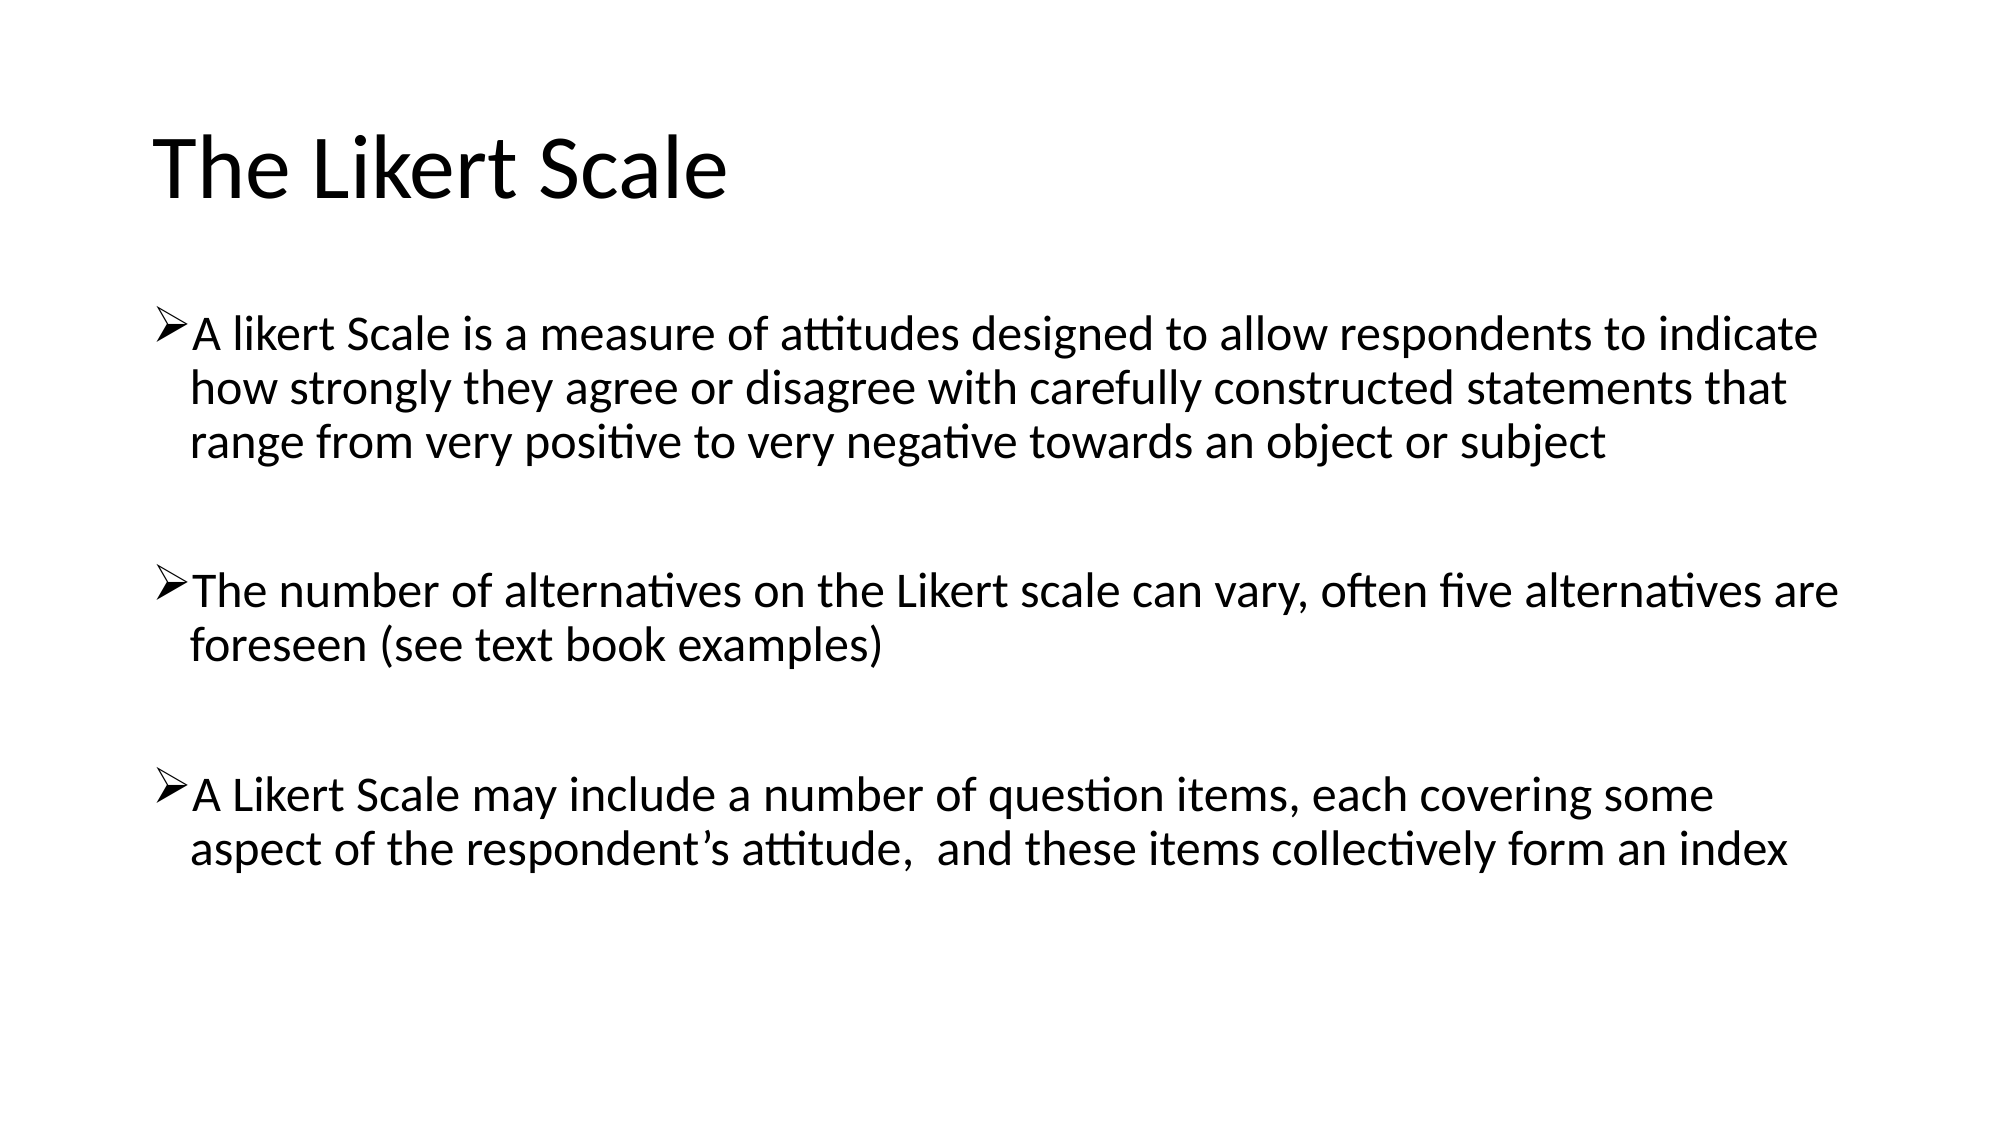

# The Likert Scale
A likert Scale is a measure of attitudes designed to allow respondents to indicate how strongly they agree or disagree with carefully constructed statements that range from very positive to very negative towards an object or subject

The number of alternatives on the Likert scale can vary, often five alternatives are foreseen (see text book examples)

A Likert Scale may include a number of question items, each covering some aspect of the respondent’s attitude,  and these items collectively form an index
60
29 August 2005